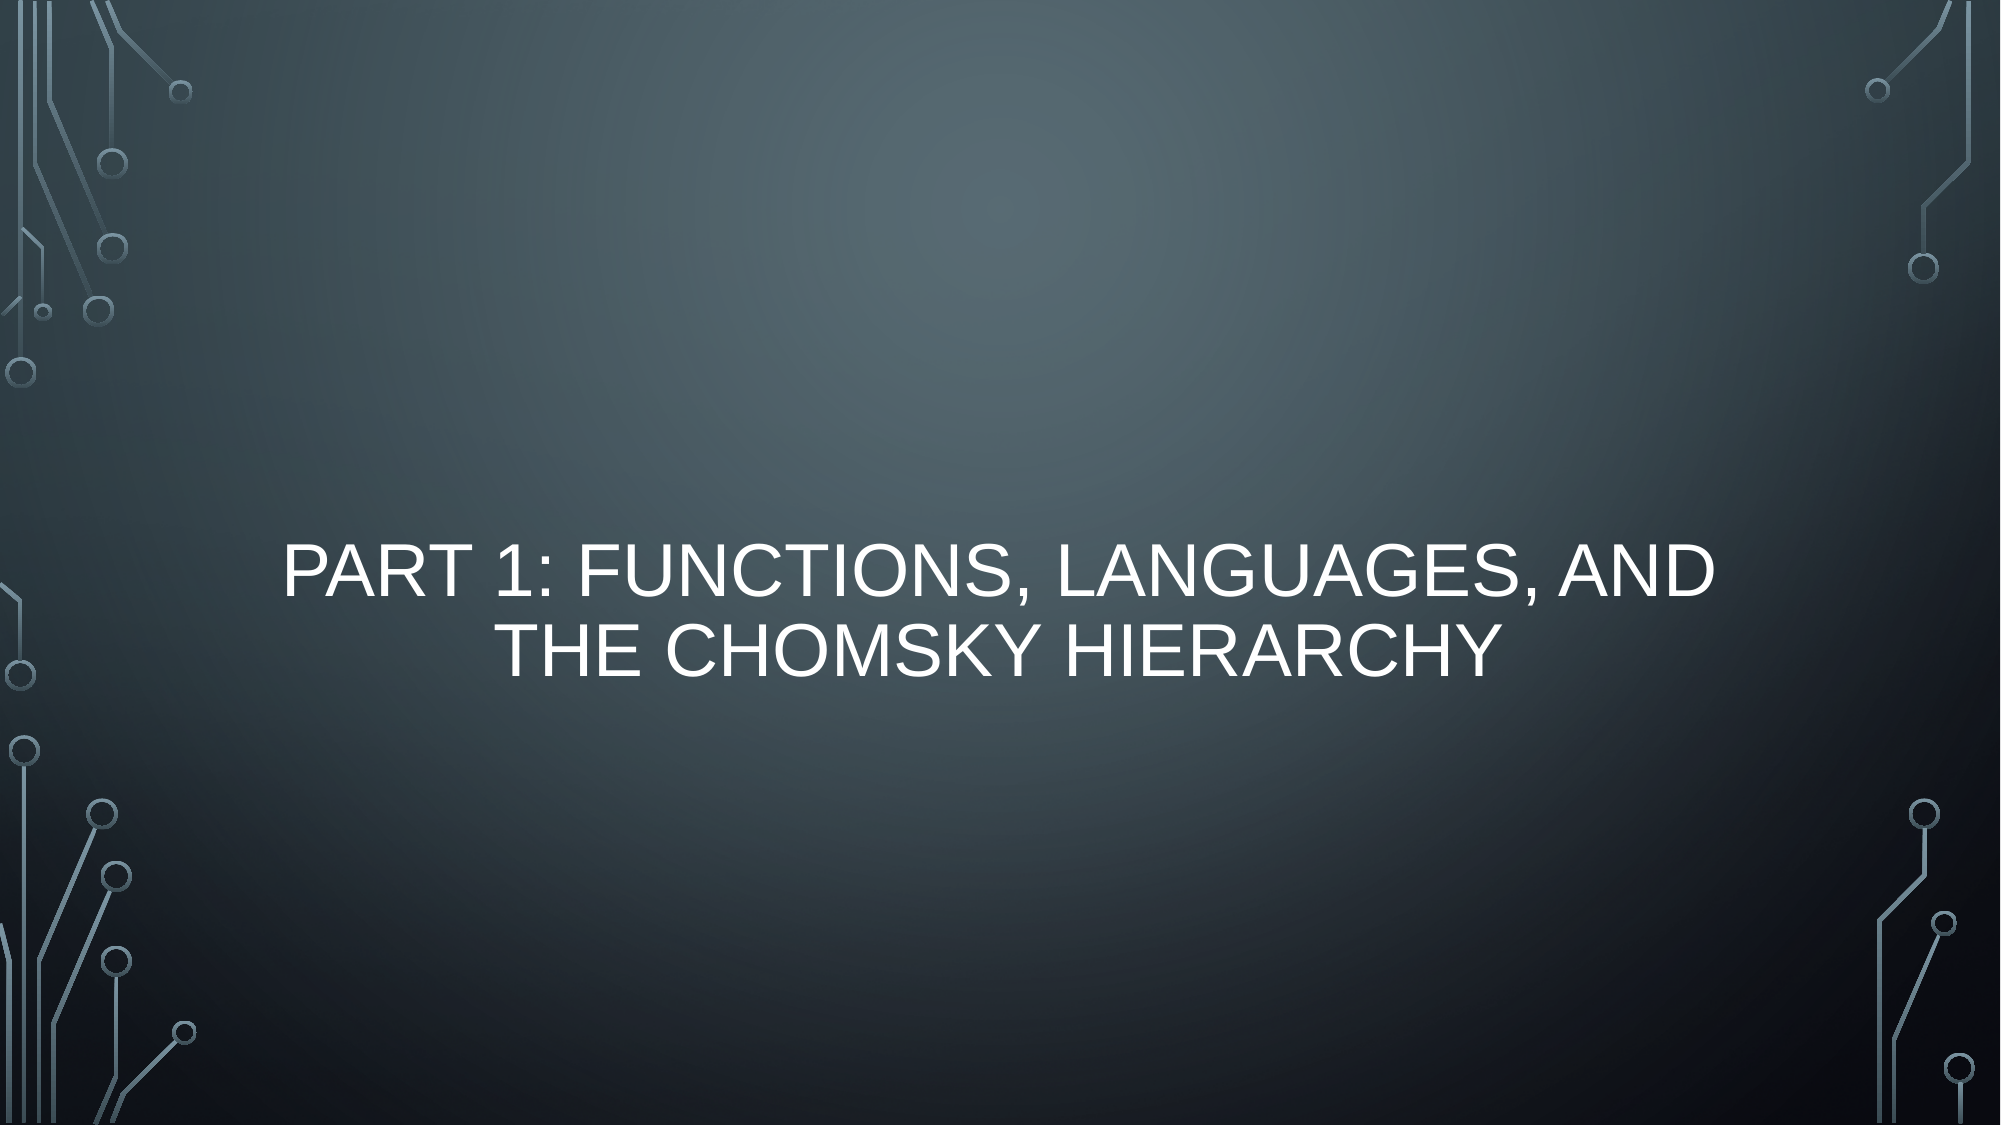

# Part 1: Functions, Languages, and the Chomsky Hierarchy